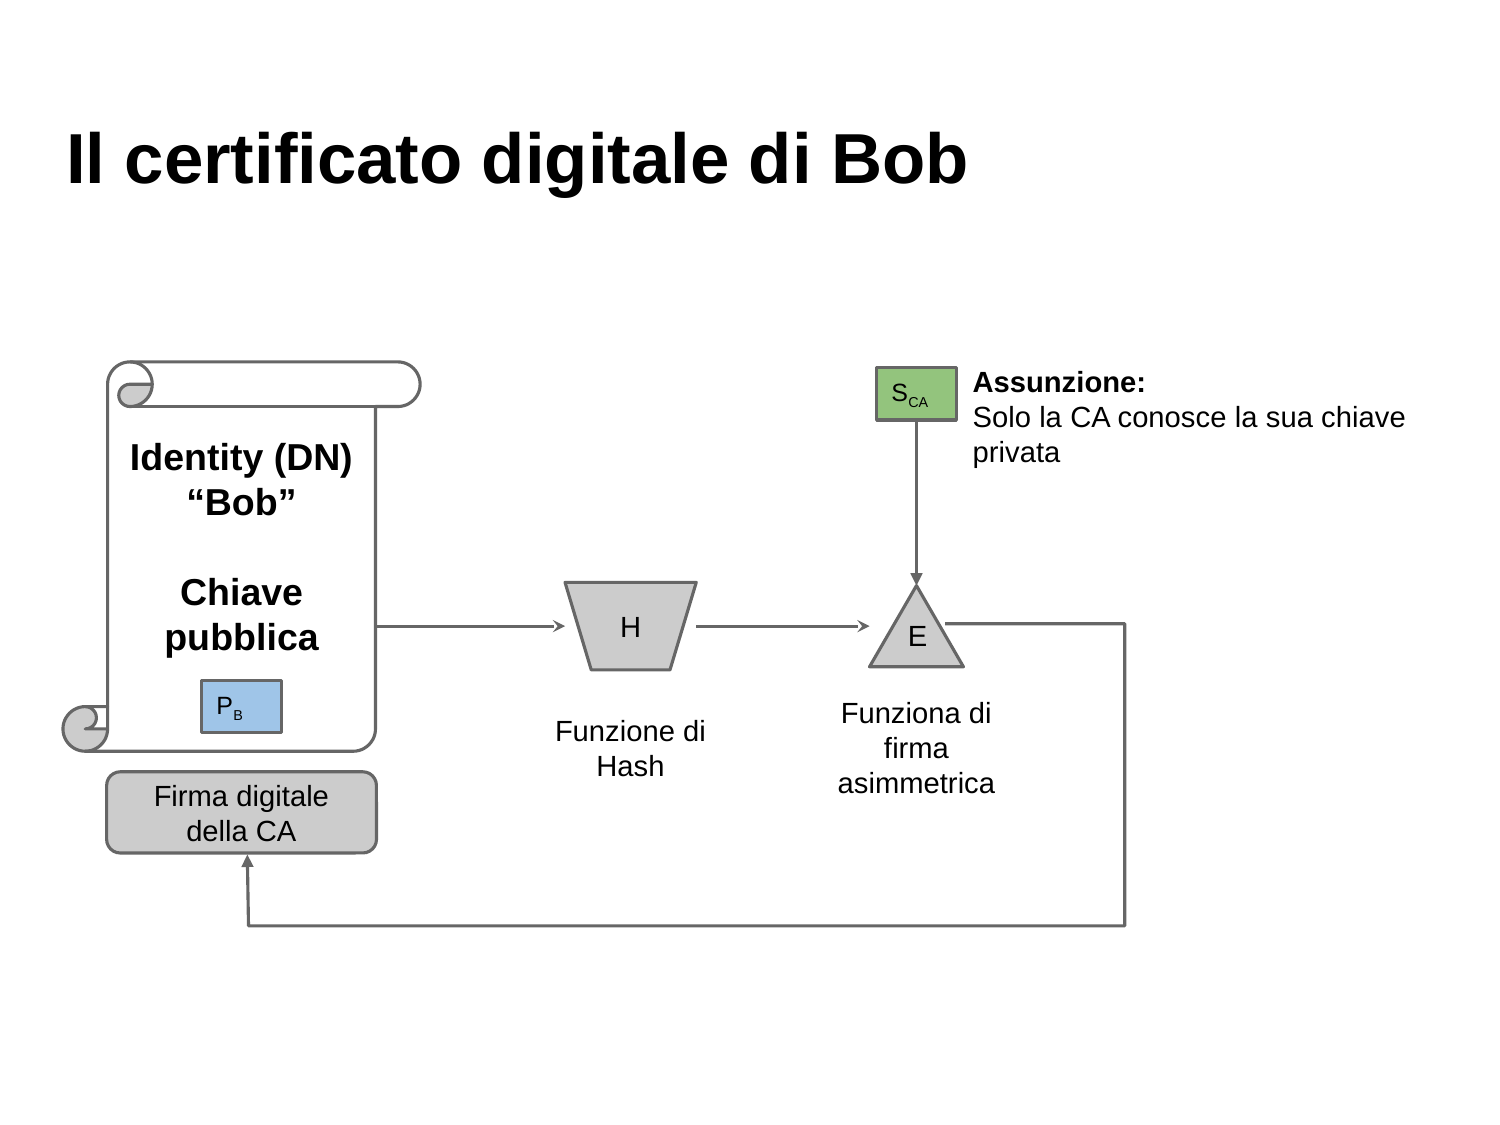

# Il certificato digitale di Bob
Assunzione:
Solo la CA conosce la sua chiave privata
Identity (DN)
“Bob”

Chiave pubblica

SCA
H
E

PB
Funzione di Hash
Funziona di firma asimmetrica
Firma digitale della CA